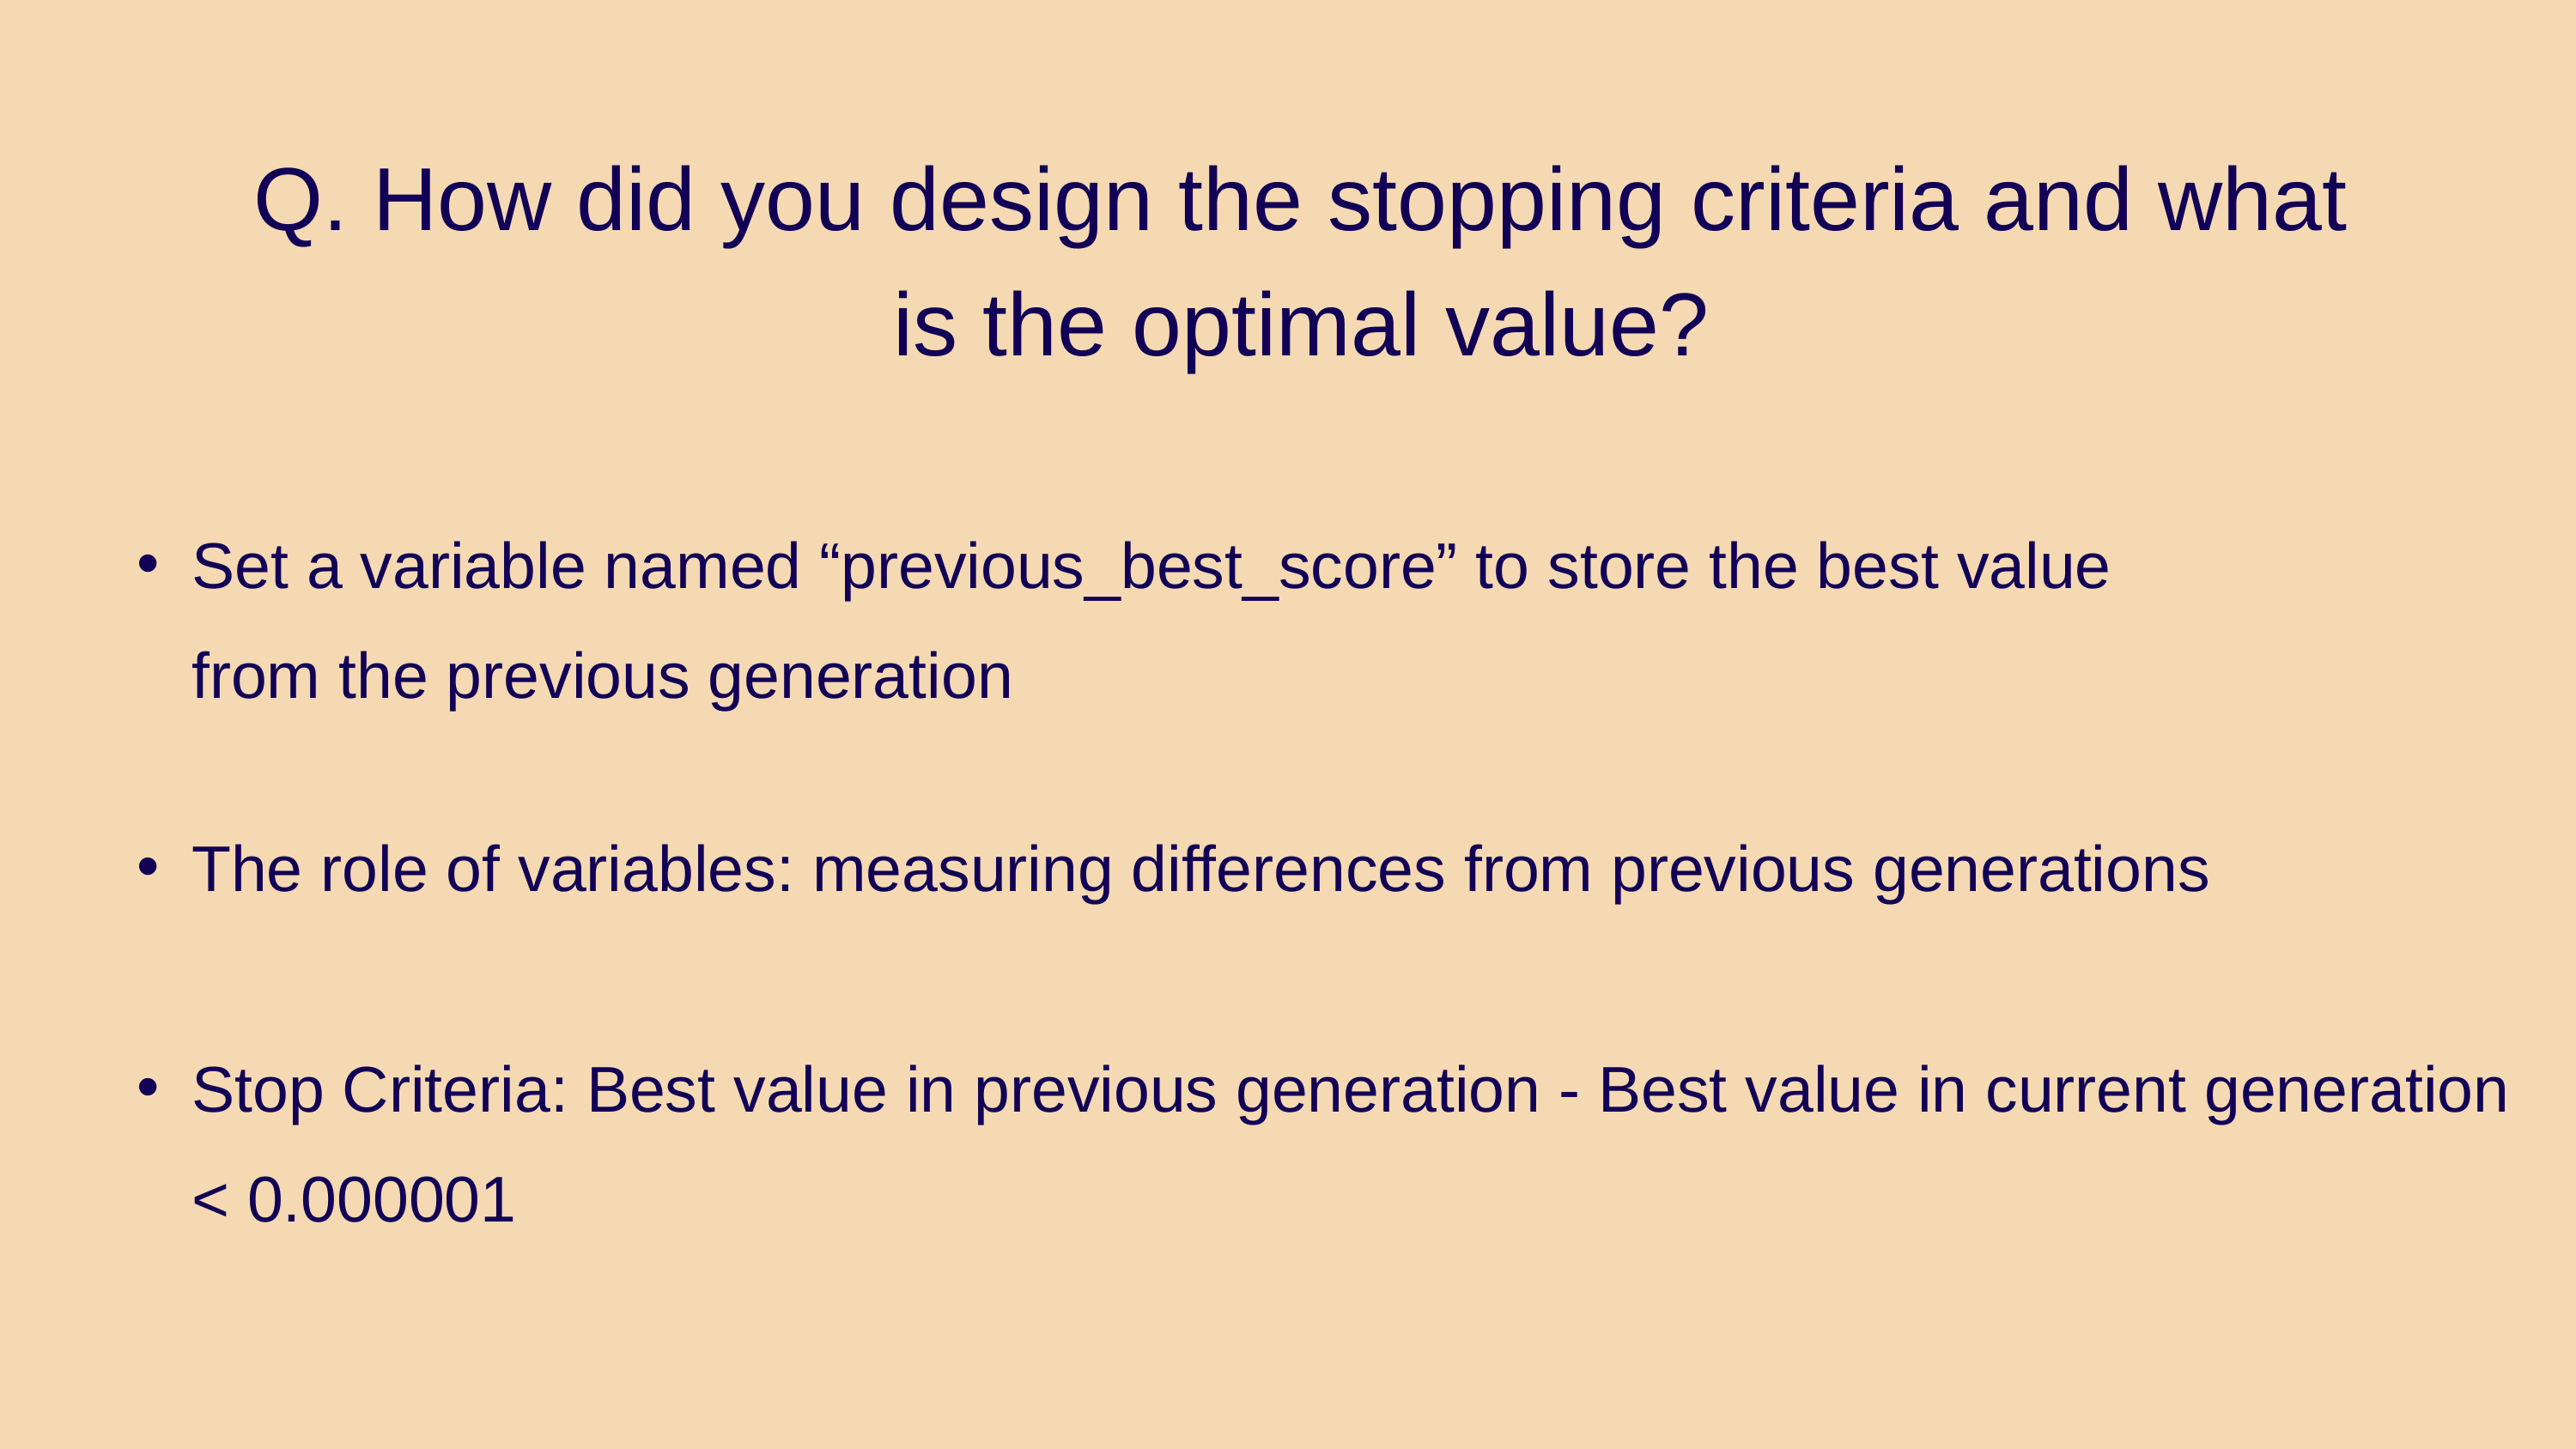

Q. How did you design the stopping criteria and what is the optimal value?
Set a variable named “previous_best_score” to store the best value from the previous generation
The role of variables: measuring differences from previous generations
Stop Criteria: Best value in previous generation - Best value in current generation < 0.000001